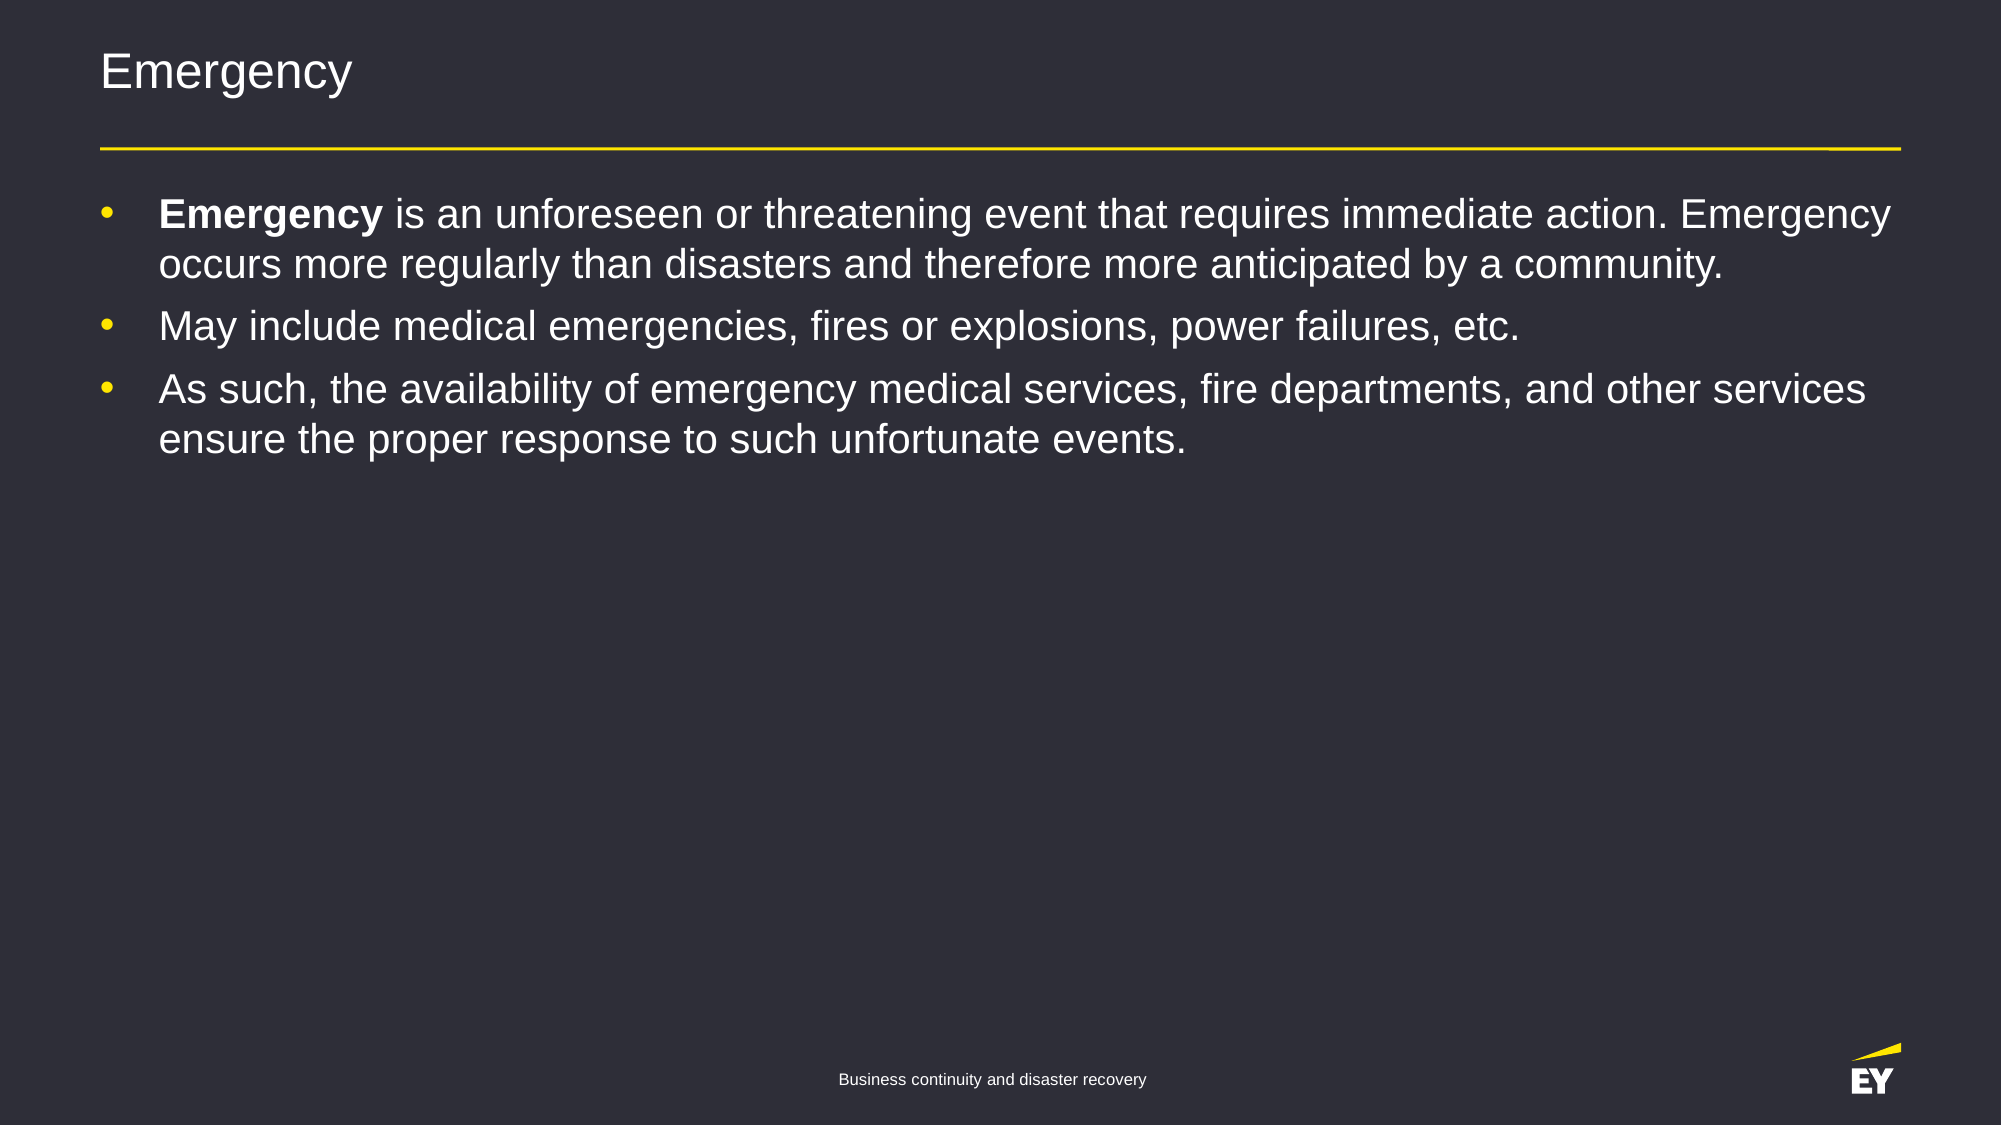

# Emergency
Emergency is an unforeseen or threatening event that requires immediate action. Emergency occurs more regularly than disasters and therefore more anticipated by a community.
May include medical emergencies, fires or explosions, power failures, etc.
As such, the availability of emergency medical services, fire departments, and other services ensure the proper response to such unfortunate events.